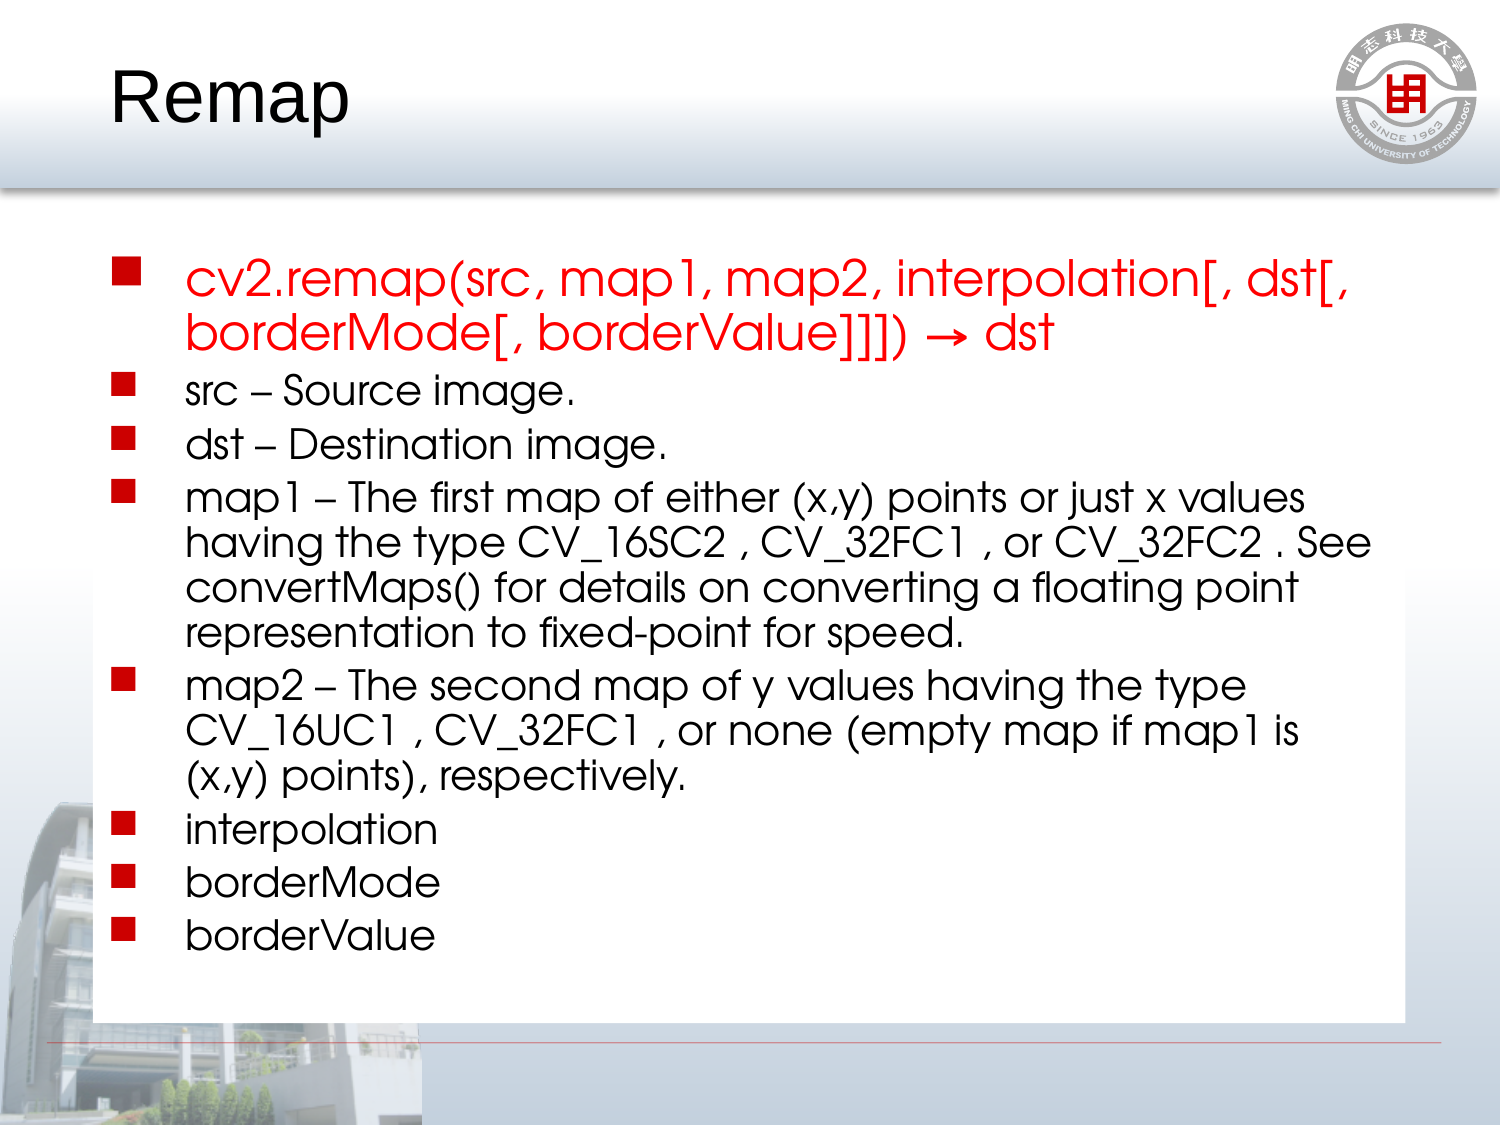

# Remap
cv2.remap(src, map1, map2, interpolation[, dst[, borderMode[, borderValue]]]) → dst
src – Source image.
dst – Destination image.
map1 – The first map of either (x,y) points or just x values having the type CV_16SC2 , CV_32FC1 , or CV_32FC2 . See convertMaps() for details on converting a floating point representation to fixed-point for speed.
map2 – The second map of y values having the type CV_16UC1 , CV_32FC1 , or none (empty map if map1 is (x,y) points), respectively.
interpolation
borderMode
borderValue